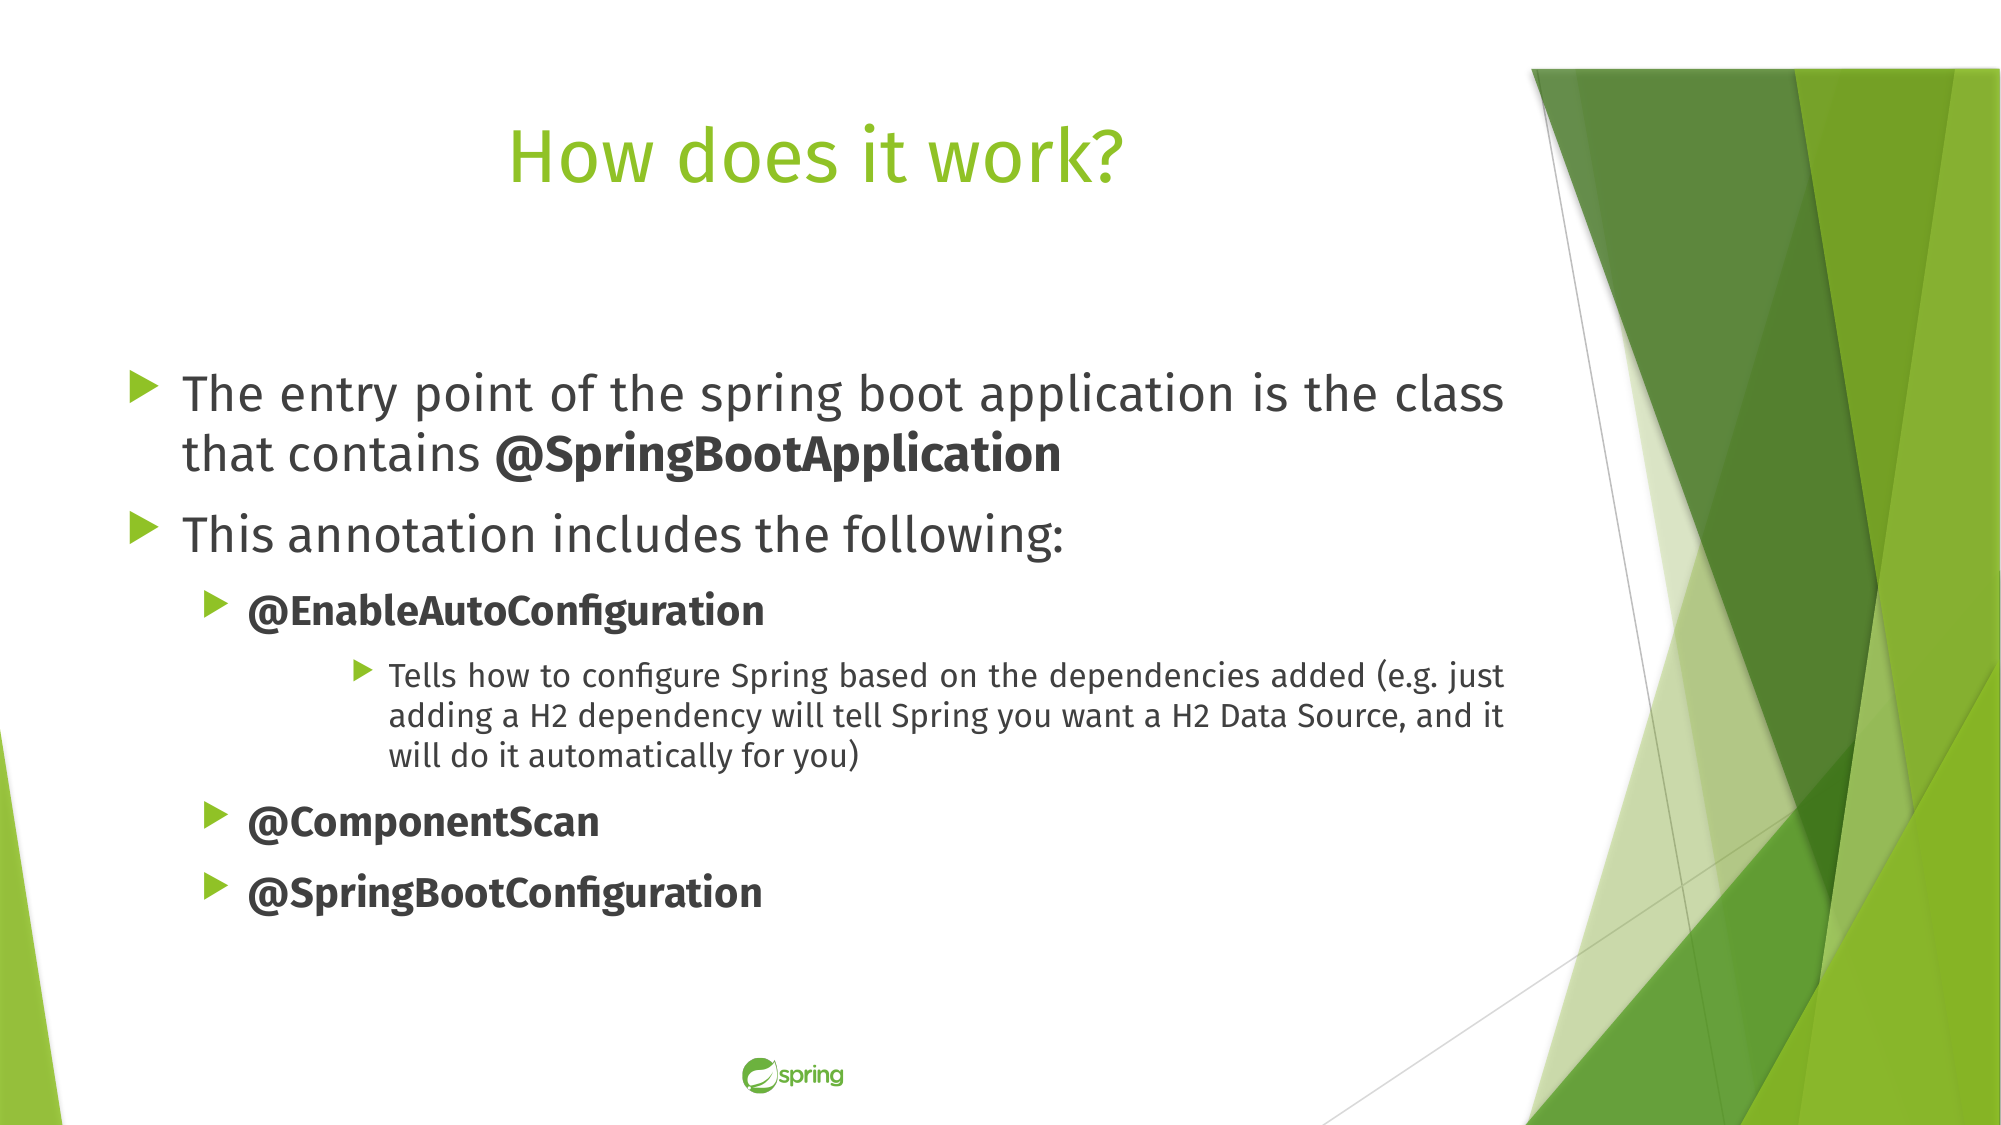

# How does it work?
The entry point of the spring boot application is the class that contains @SpringBootApplication
This annotation includes the following:
@EnableAutoConfiguration
Tells how to configure Spring based on the dependencies added (e.g. just adding a H2 dependency will tell Spring you want a H2 Data Source, and it will do it automatically for you)
@ComponentScan
@SpringBootConfiguration